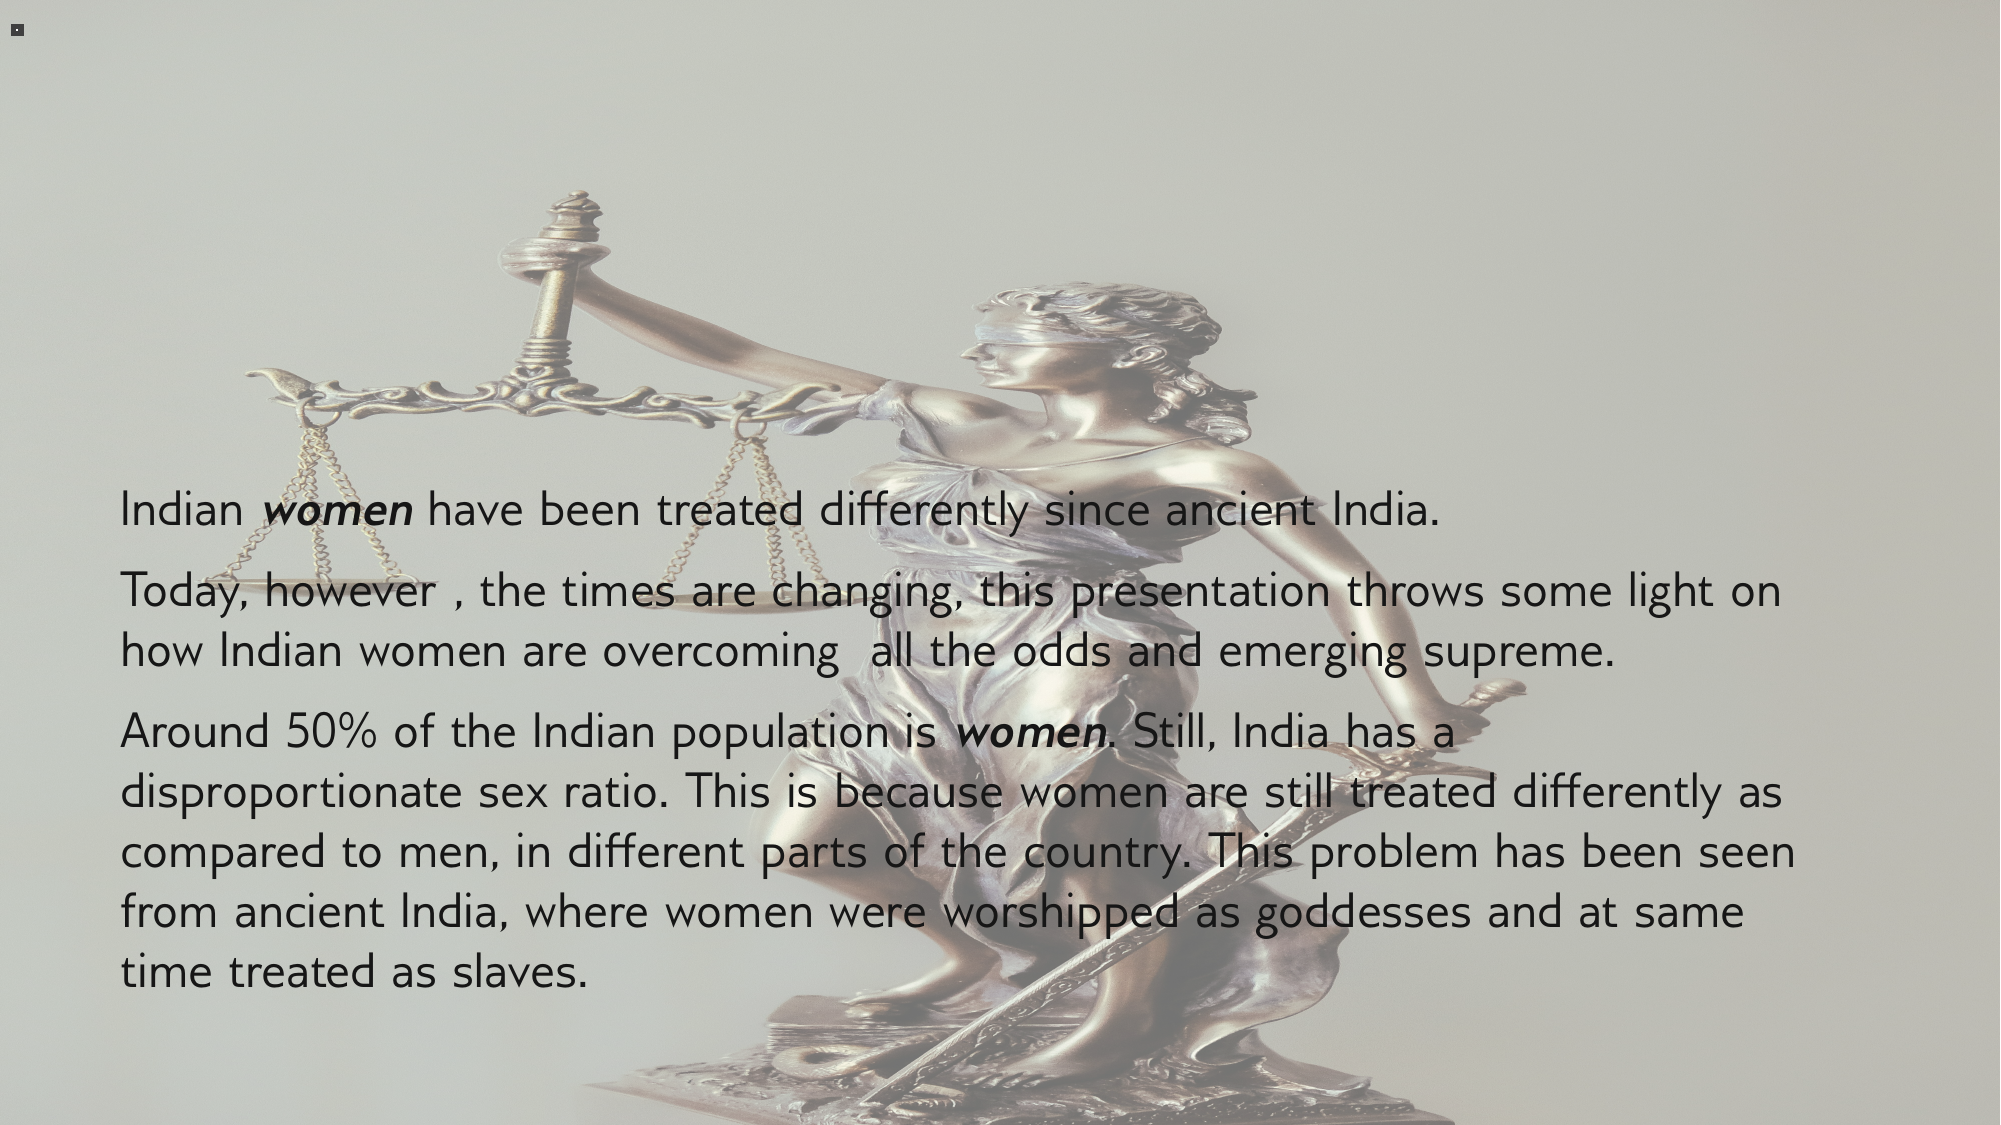

# .
Indian women have been treated differently since ancient India.
Today, however , the times are changing, this presentation throws some light on how Indian women are overcoming  all the odds and emerging supreme.
Around 50% of the Indian population is women. Still, India has a disproportionate sex ratio. This is because women are still treated differently as compared to men, in different parts of the country. This problem has been seen from ancient India, where women were worshipped as goddesses and at same time treated as slaves.